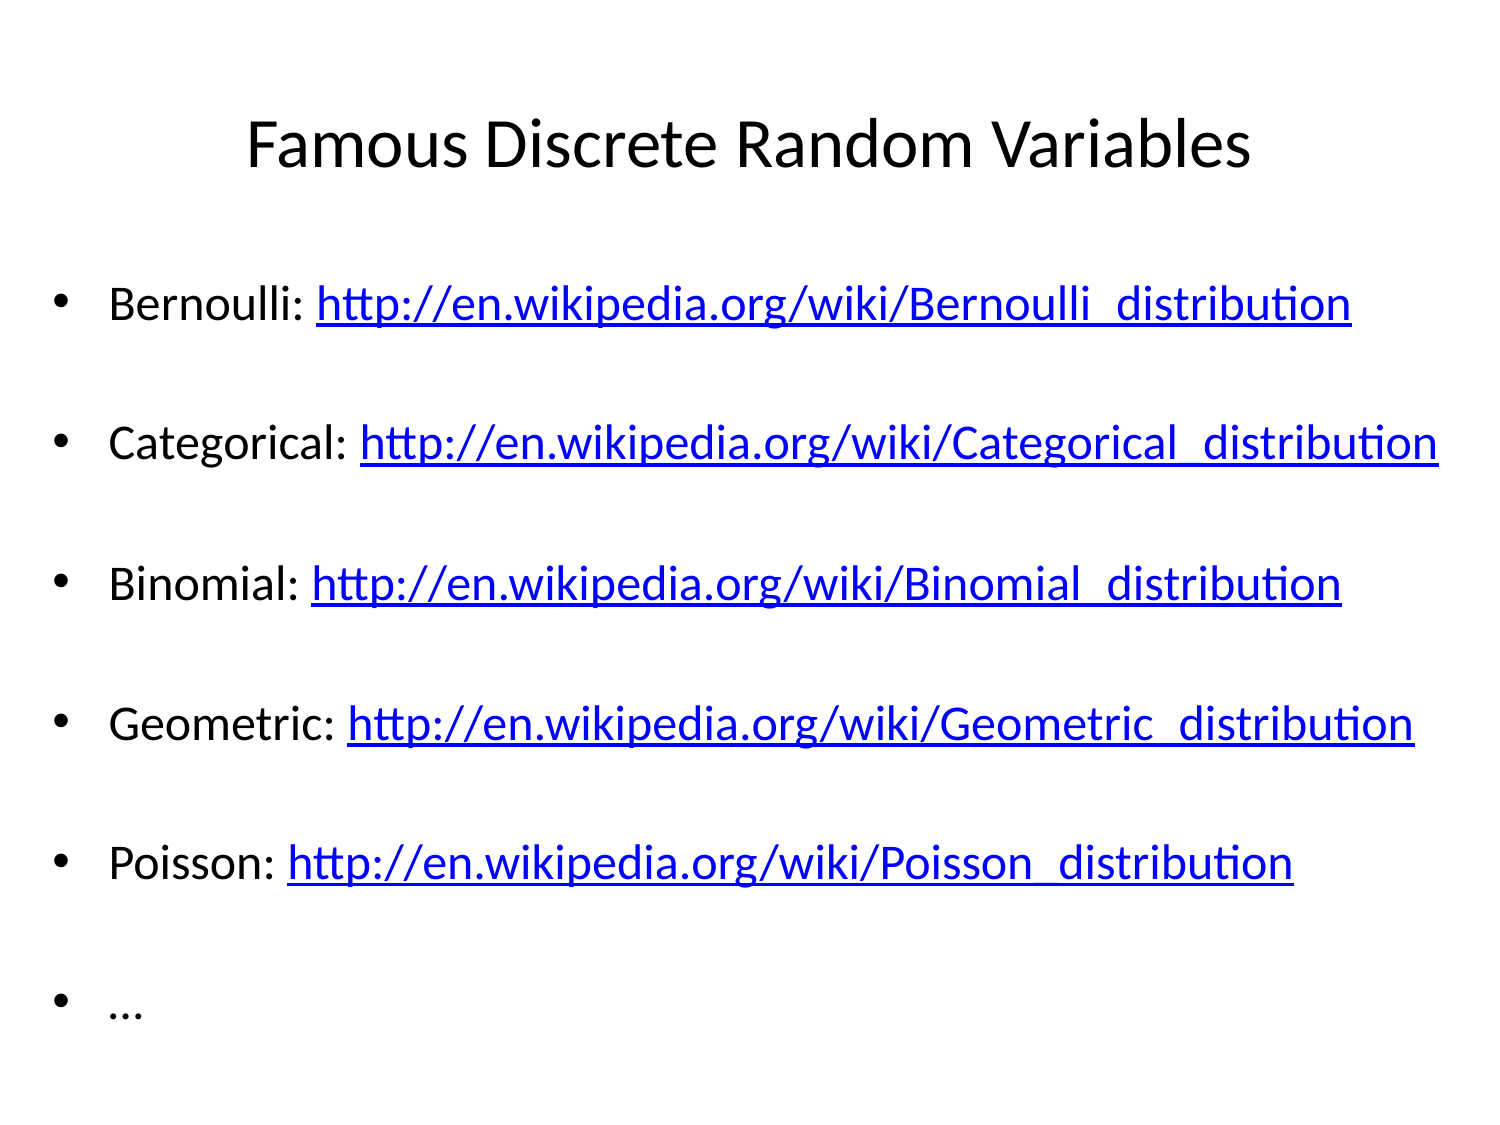

# Famous Discrete Random Variables
Bernoulli: http://en.wikipedia.org/wiki/Bernoulli_distribution

Categorical: http://en.wikipedia.org/wiki/Categorical_distribution

Binomial: http://en.wikipedia.org/wiki/Binomial_distribution

Geometric: http://en.wikipedia.org/wiki/Geometric_distribution

Poisson: http://en.wikipedia.org/wiki/Poisson_distribution

…